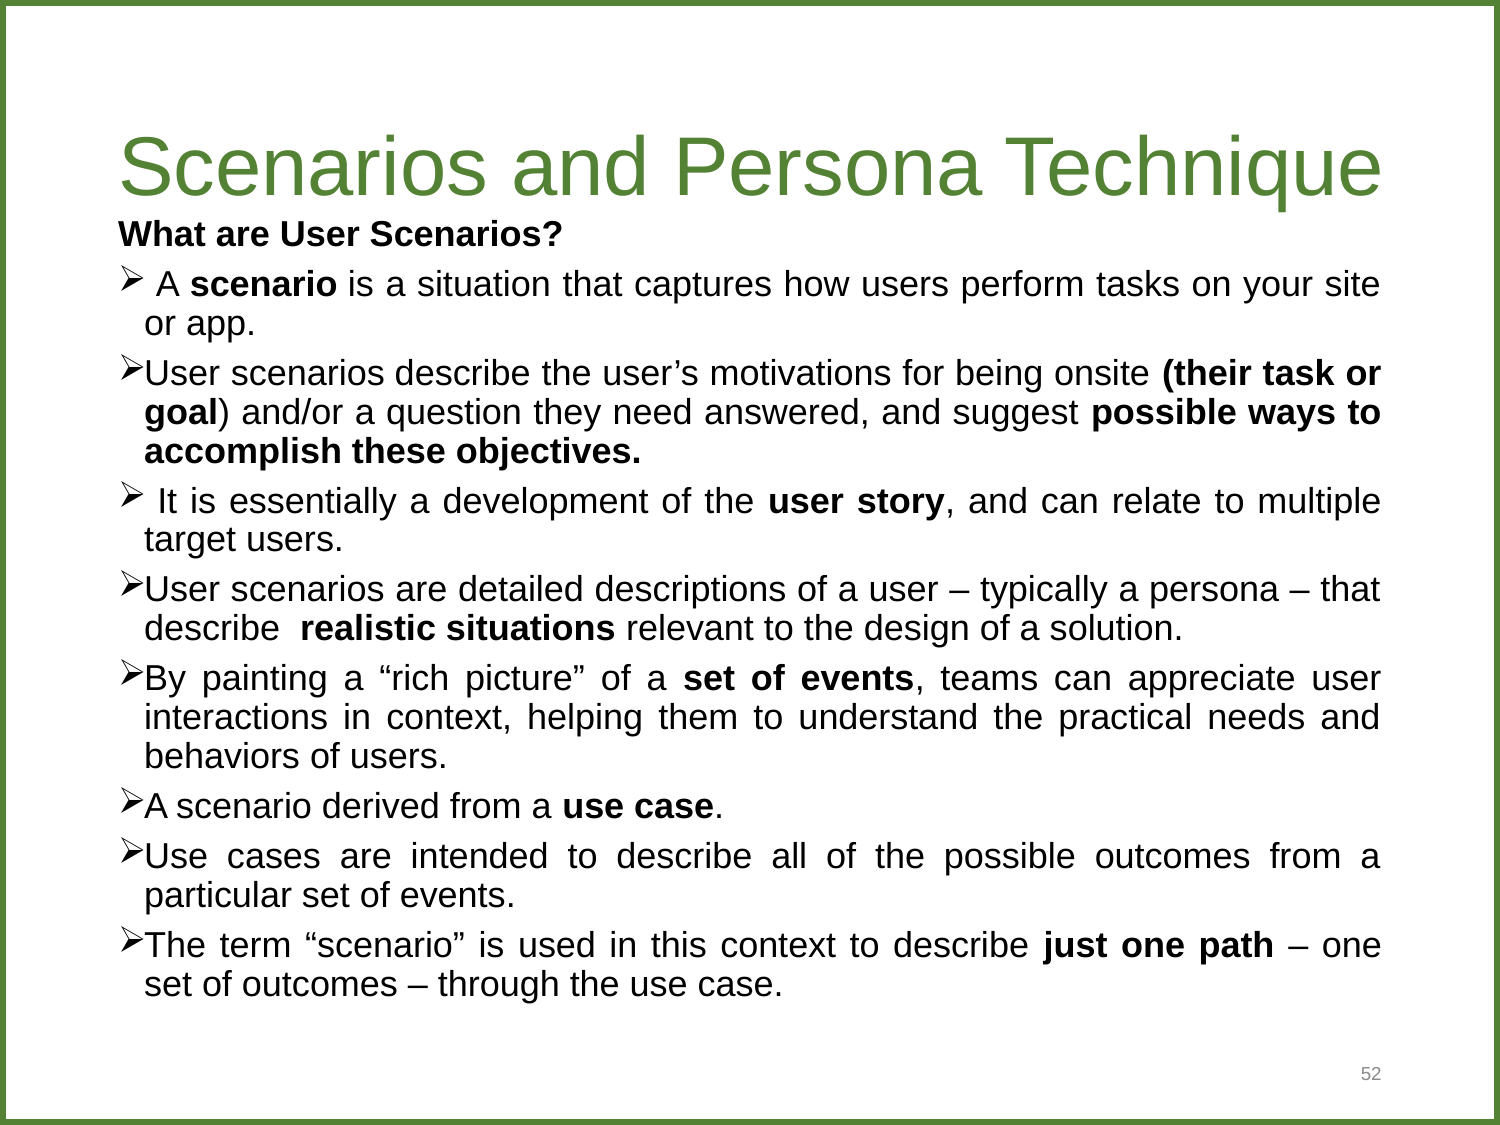

# Scenarios and Persona Technique
What are User Scenarios?
 A scenario is a situation that captures how users perform tasks on your site or app.
User scenarios describe the user’s motivations for being onsite (their task or goal) and/or a question they need answered, and suggest possible ways to accomplish these objectives.
 It is essentially a development of the user story, and can relate to multiple target users.
User scenarios are detailed descriptions of a user – typically a persona – that describe  realistic situations relevant to the design of a solution.
By painting a “rich picture” of a set of events, teams can appreciate user interactions in context, helping them to understand the practical needs and behaviors of users.
A scenario derived from a use case.
Use cases are intended to describe all of the possible outcomes from a particular set of events.
The term “scenario” is used in this context to describe just one path – one set of outcomes – through the use case.

52